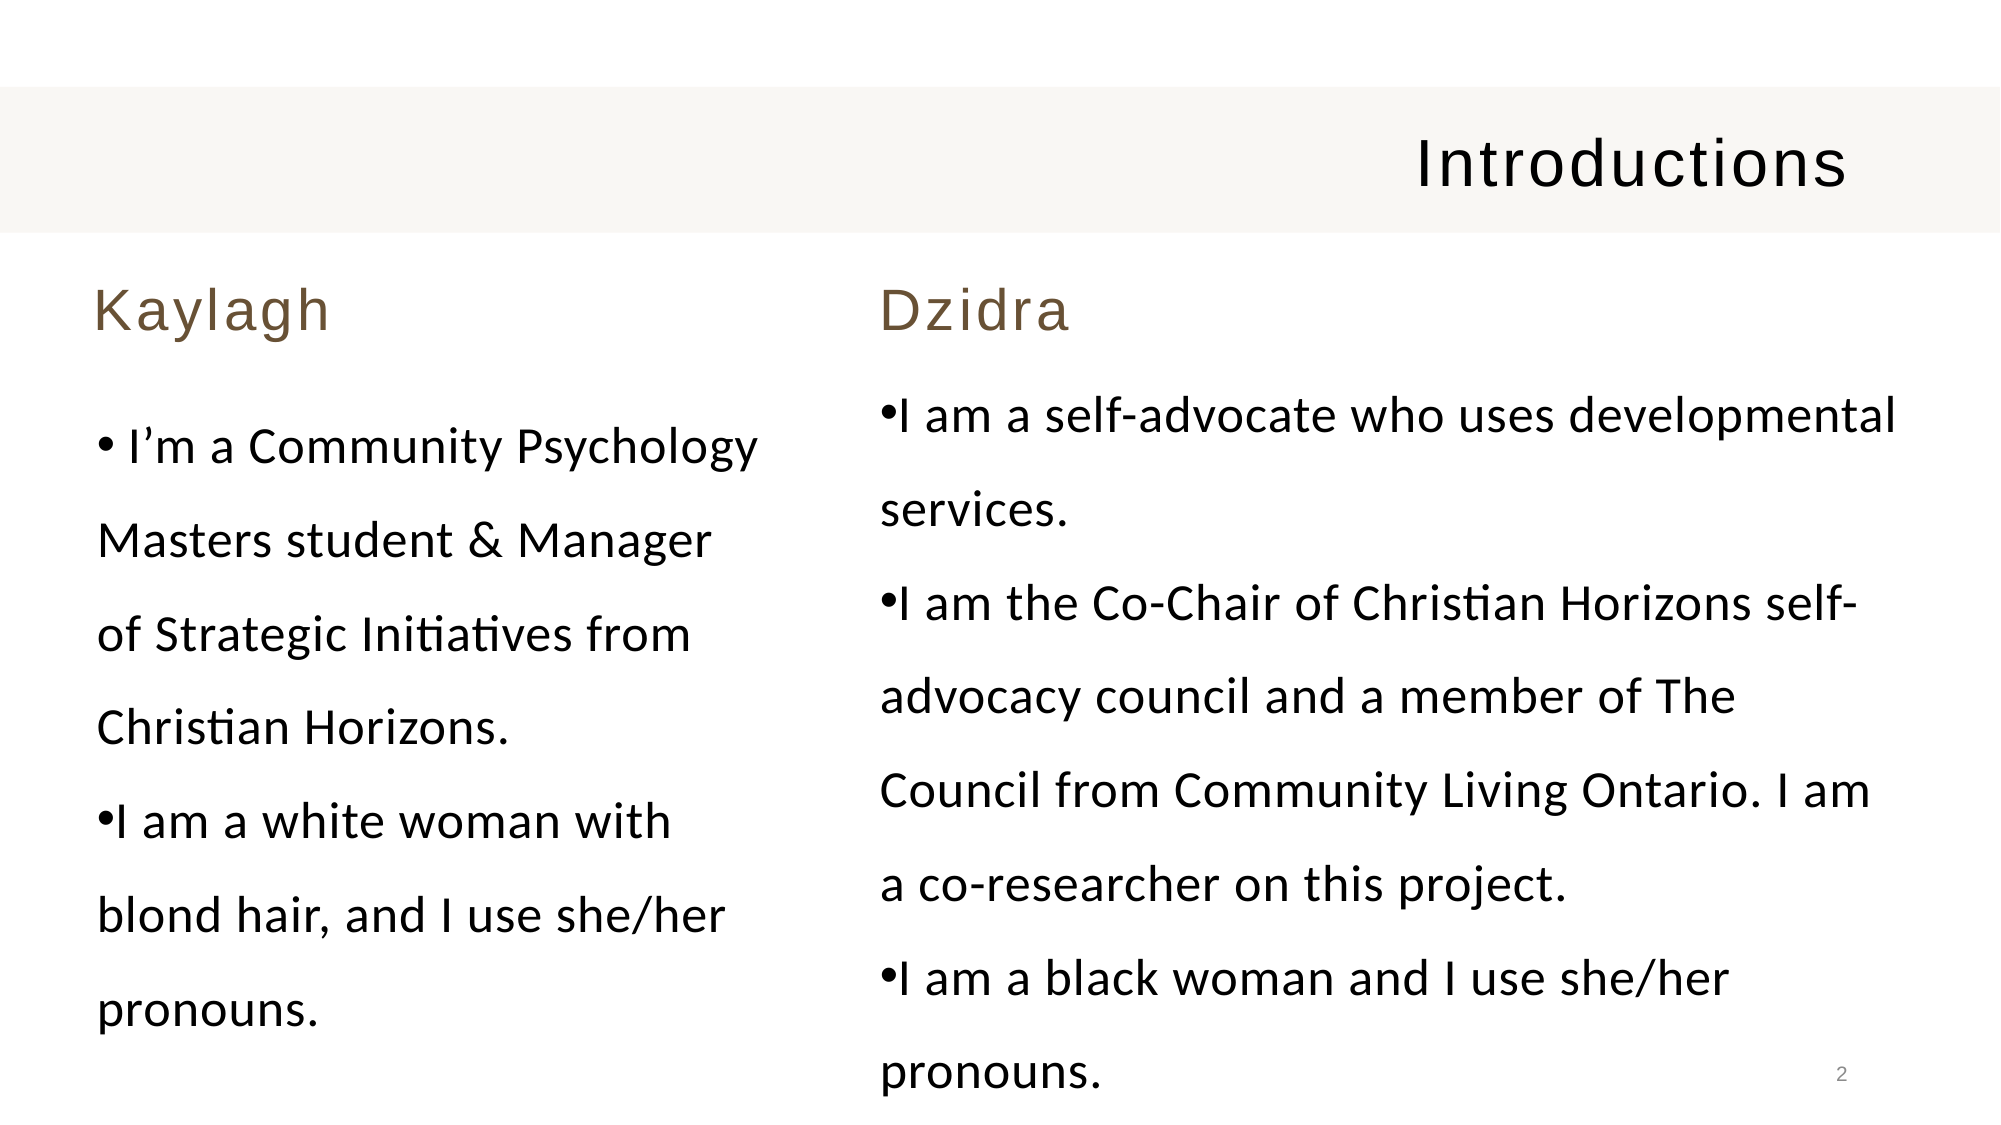

# Introductions
Kaylagh​
Dzidra​
I am a self-advocate who uses developmental services.
I am the Co-Chair of Christian Horizons self-advocacy council and a member of The Council from Community Living Ontario. I am a co-researcher on this project.
I am a black woman and I use she/her pronouns.
 I’m a Community Psychology Masters student & Manager of Strategic Initiatives from Christian Horizons.
I am a white woman with blond hair, and I use she/her pronouns.
2